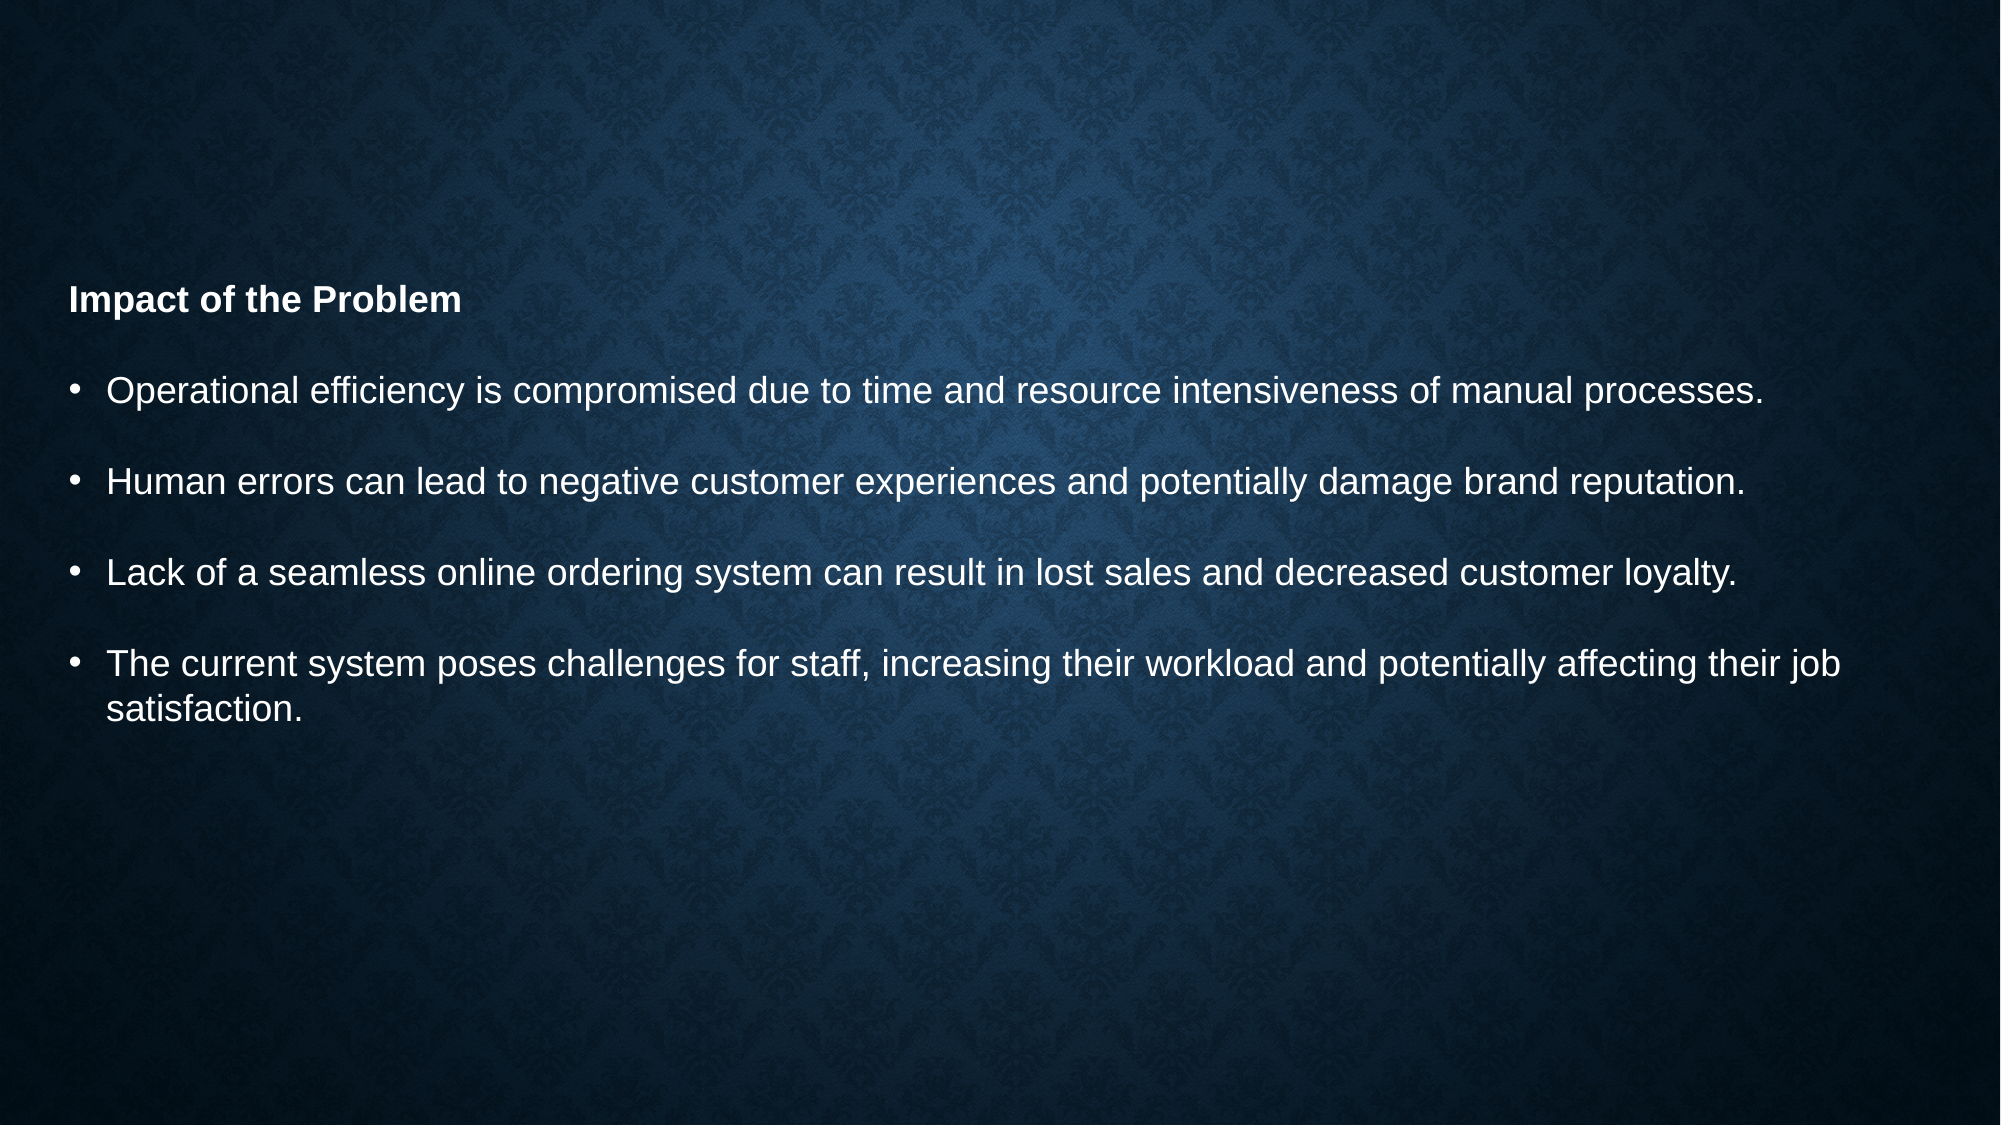

Impact of the Problem
Operational efficiency is compromised due to time and resource intensiveness of manual processes.
Human errors can lead to negative customer experiences and potentially damage brand reputation.
Lack of a seamless online ordering system can result in lost sales and decreased customer loyalty.
The current system poses challenges for staff, increasing their workload and potentially affecting their job satisfaction.